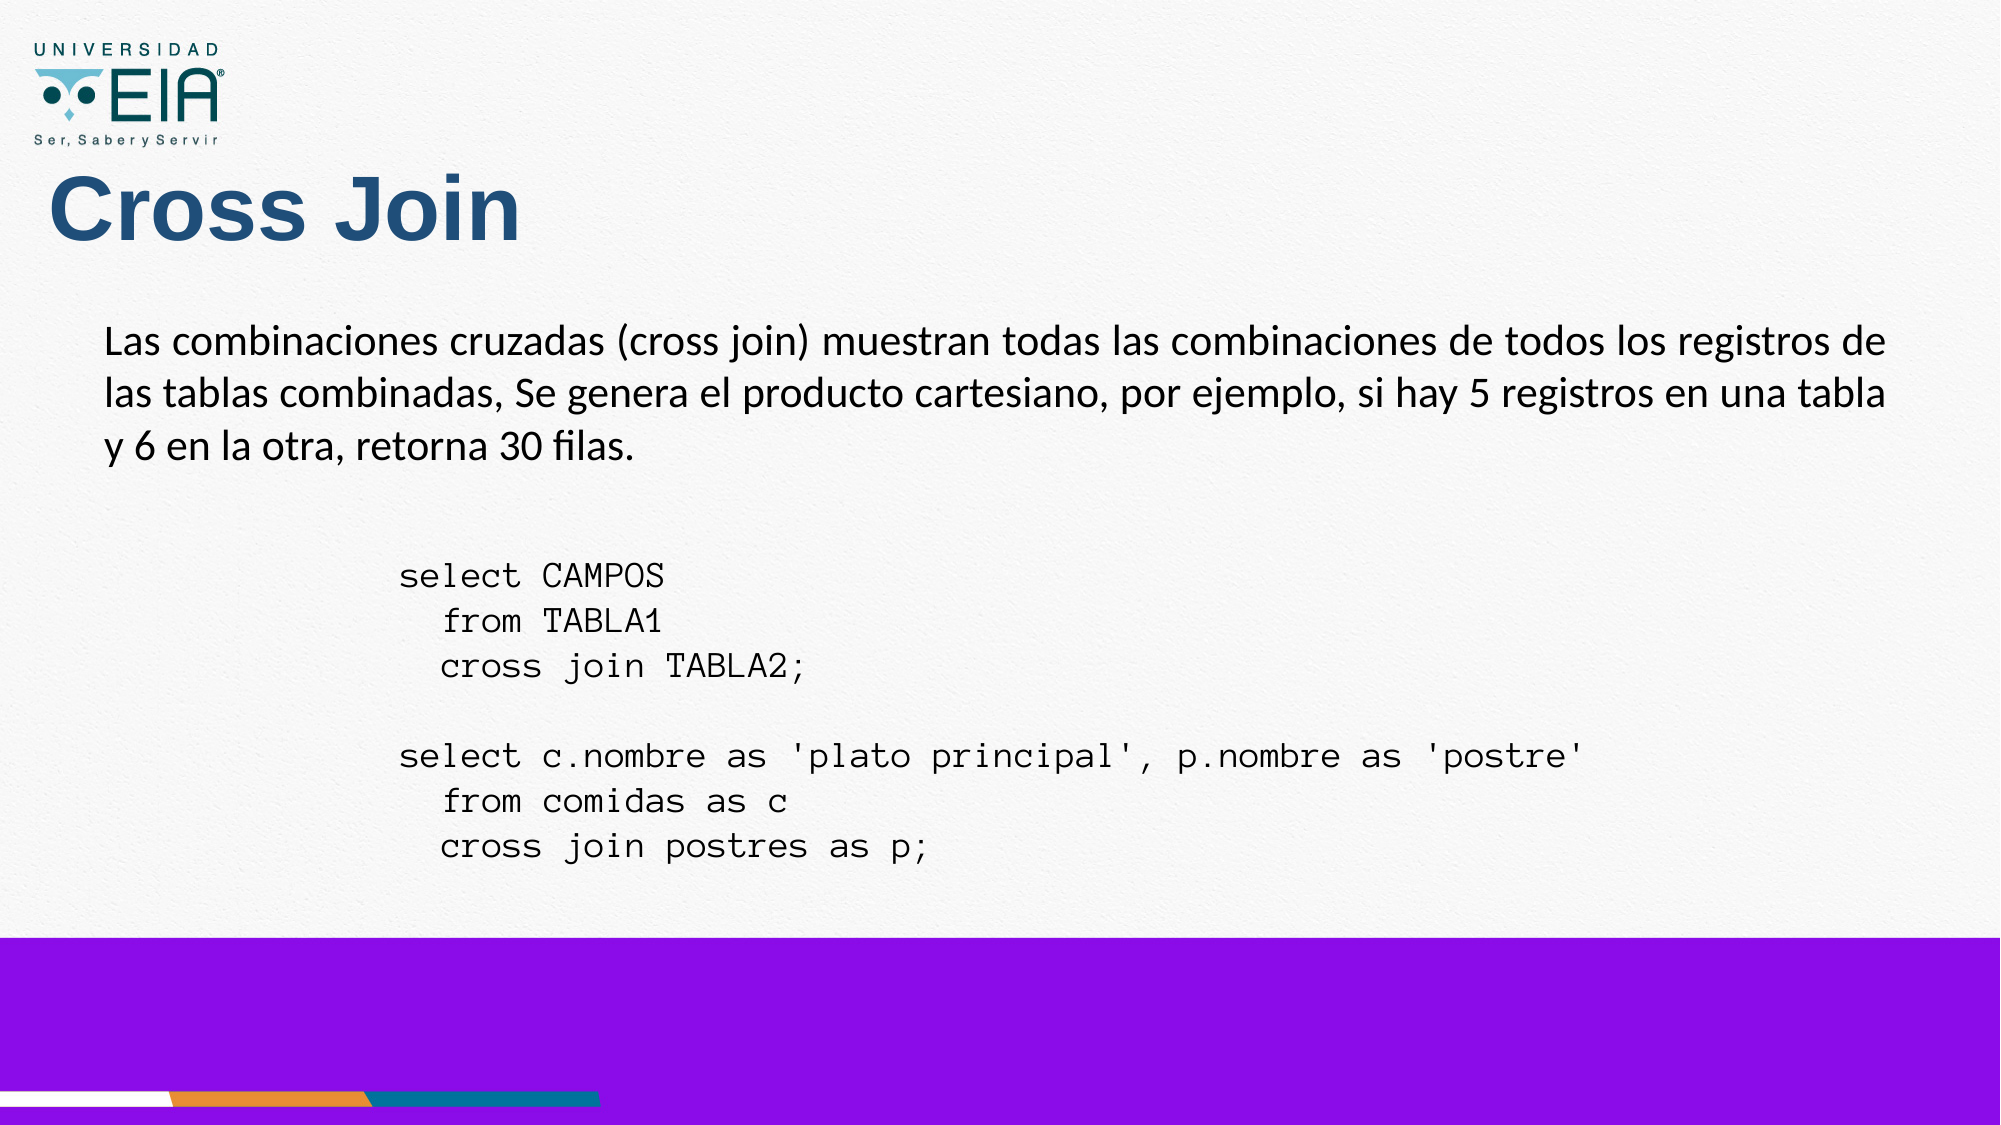

# Cross Join
Las combinaciones cruzadas (cross join) muestran todas las combinaciones de todos los registros de las tablas combinadas, Se genera el producto cartesiano, por ejemplo, si hay 5 registros en una tabla y 6 en la otra, retorna 30 filas.
select CAMPOS
  from TABLA1
  cross join TABLA2;

select c.nombre as 'plato principal', p.nombre as 'postre'
  from comidas as c
  cross join postres as p;